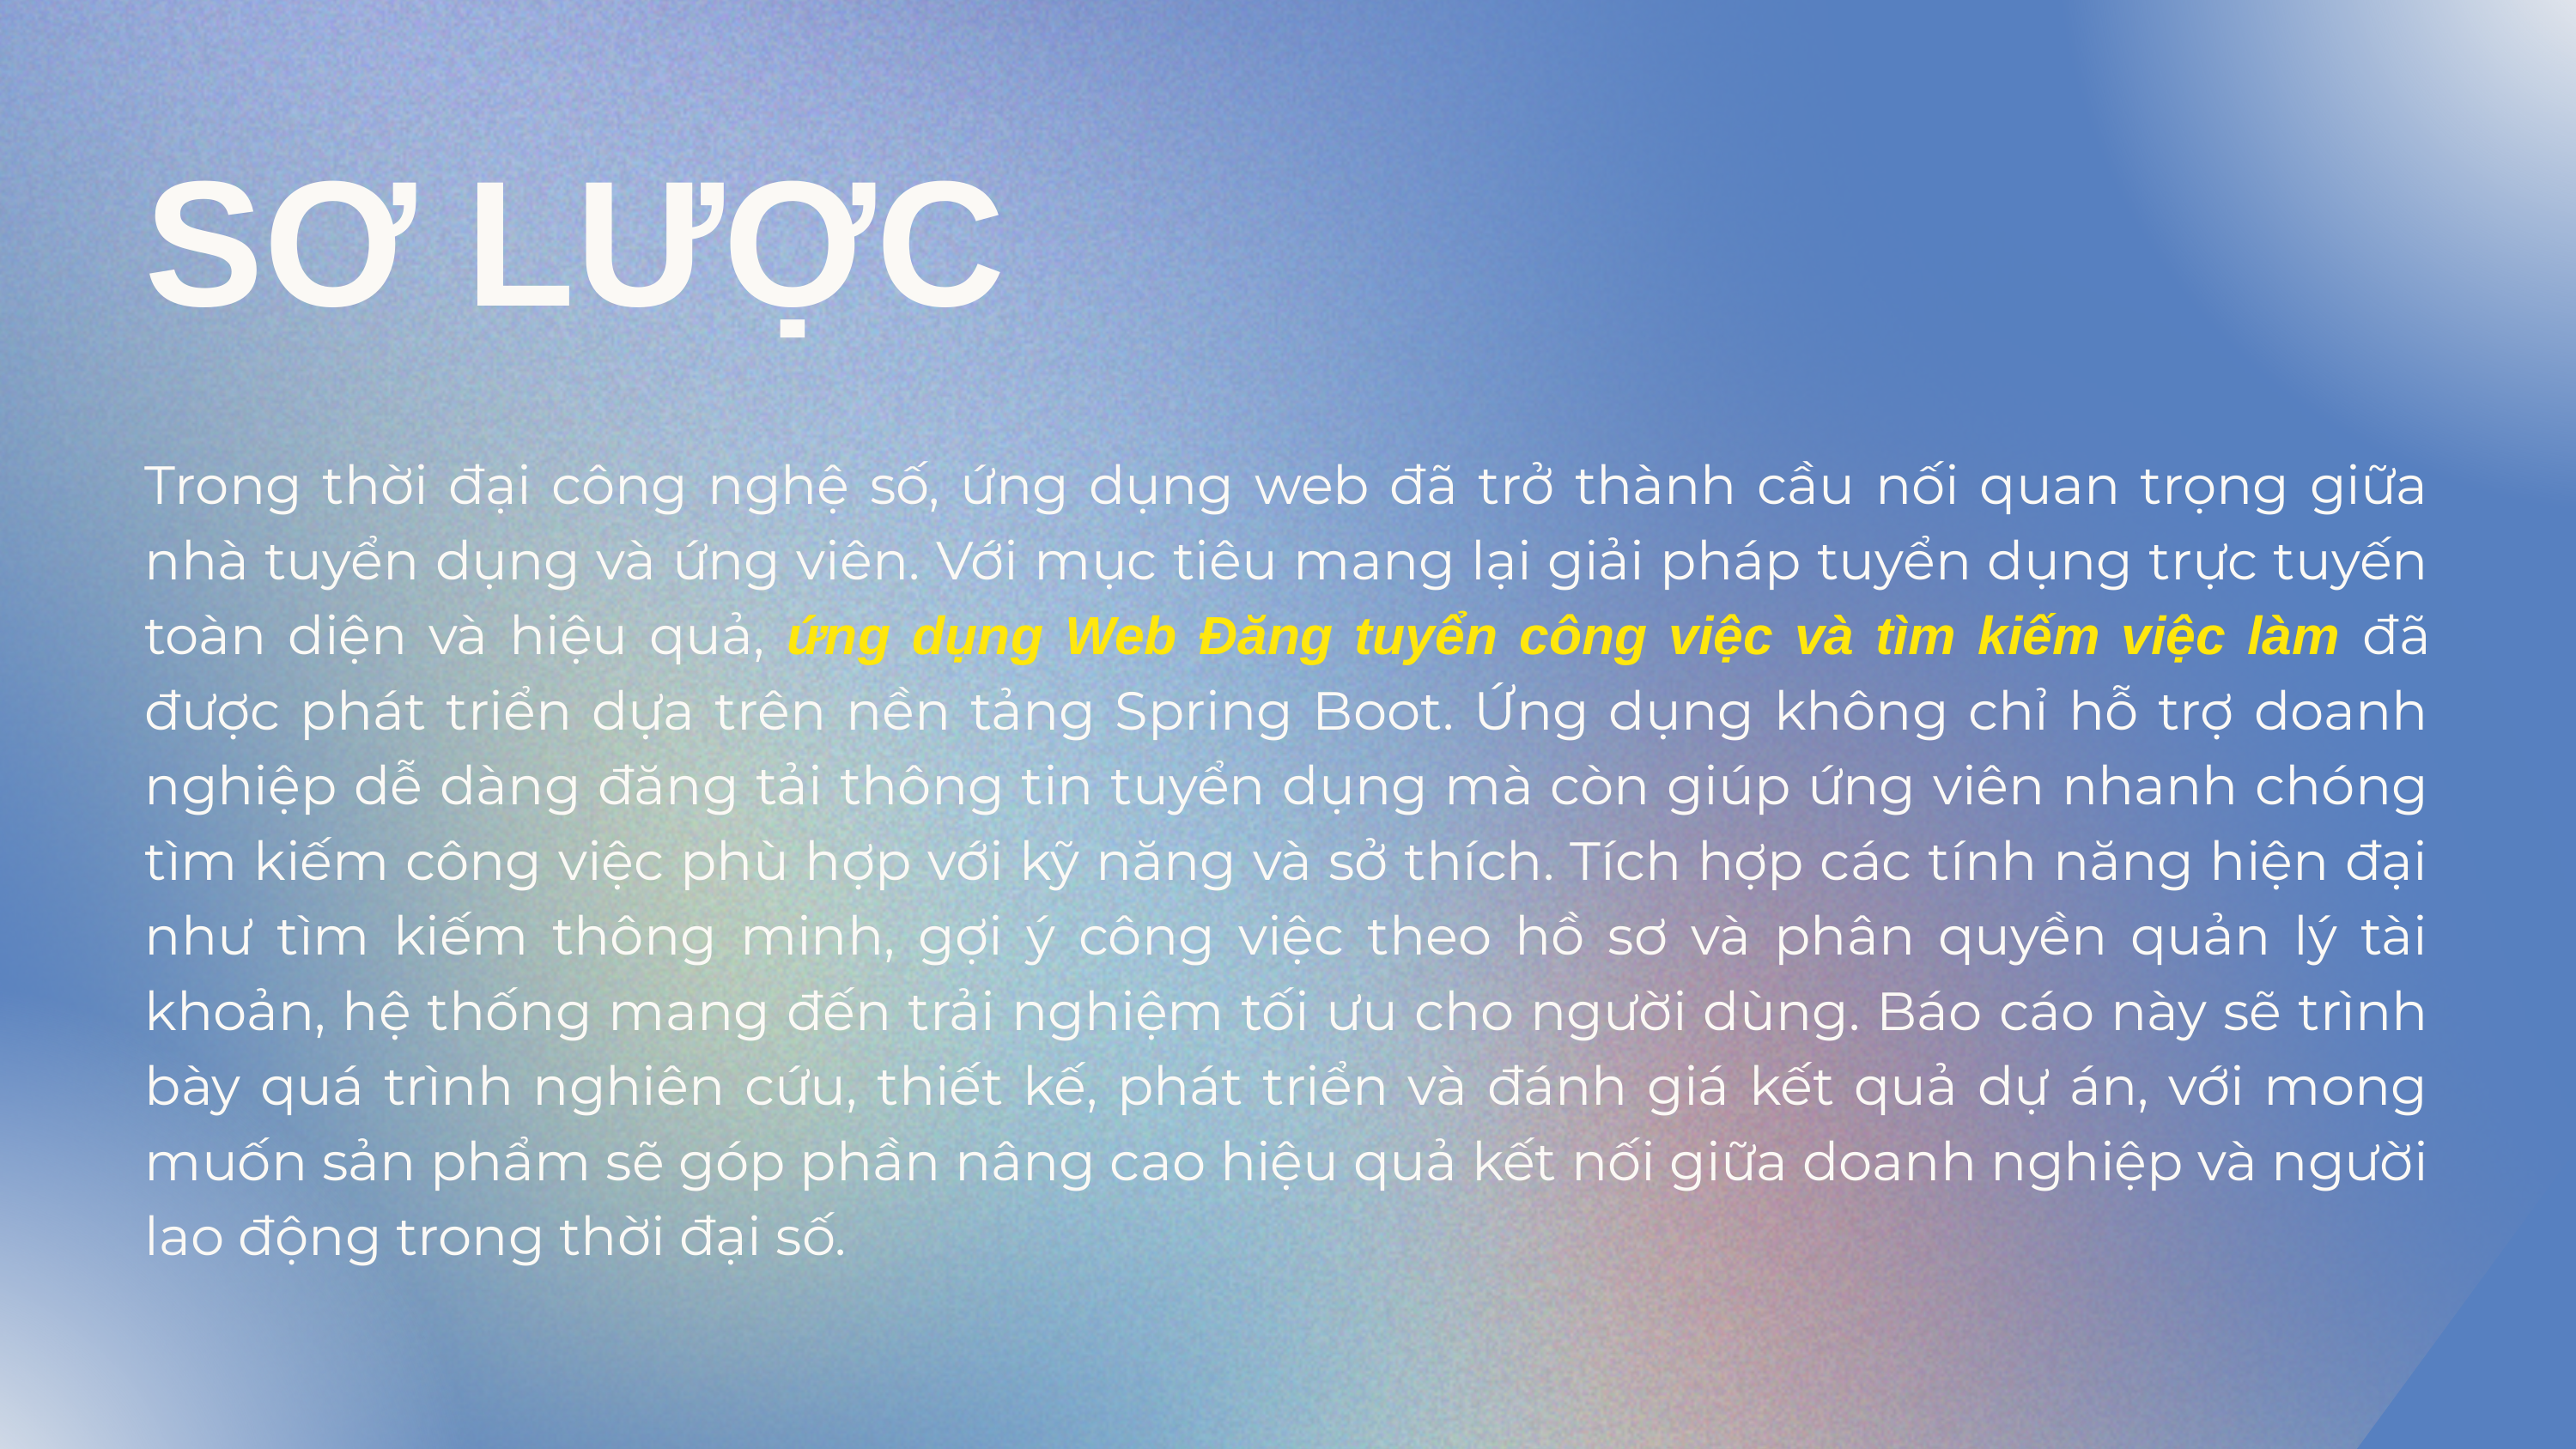

SƠ LƯỢC
Trong thời đại công nghệ số, ứng dụng web đã trở thành cầu nối quan trọng giữa nhà tuyển dụng và ứng viên. Với mục tiêu mang lại giải pháp tuyển dụng trực tuyến toàn diện và hiệu quả, ứng dụng Web Đăng tuyển công việc và tìm kiếm việc làm đã được phát triển dựa trên nền tảng Spring Boot. Ứng dụng không chỉ hỗ trợ doanh nghiệp dễ dàng đăng tải thông tin tuyển dụng mà còn giúp ứng viên nhanh chóng tìm kiếm công việc phù hợp với kỹ năng và sở thích. Tích hợp các tính năng hiện đại như tìm kiếm thông minh, gợi ý công việc theo hồ sơ và phân quyền quản lý tài khoản, hệ thống mang đến trải nghiệm tối ưu cho người dùng. Báo cáo này sẽ trình bày quá trình nghiên cứu, thiết kế, phát triển và đánh giá kết quả dự án, với mong muốn sản phẩm sẽ góp phần nâng cao hiệu quả kết nối giữa doanh nghiệp và người lao động trong thời đại số.